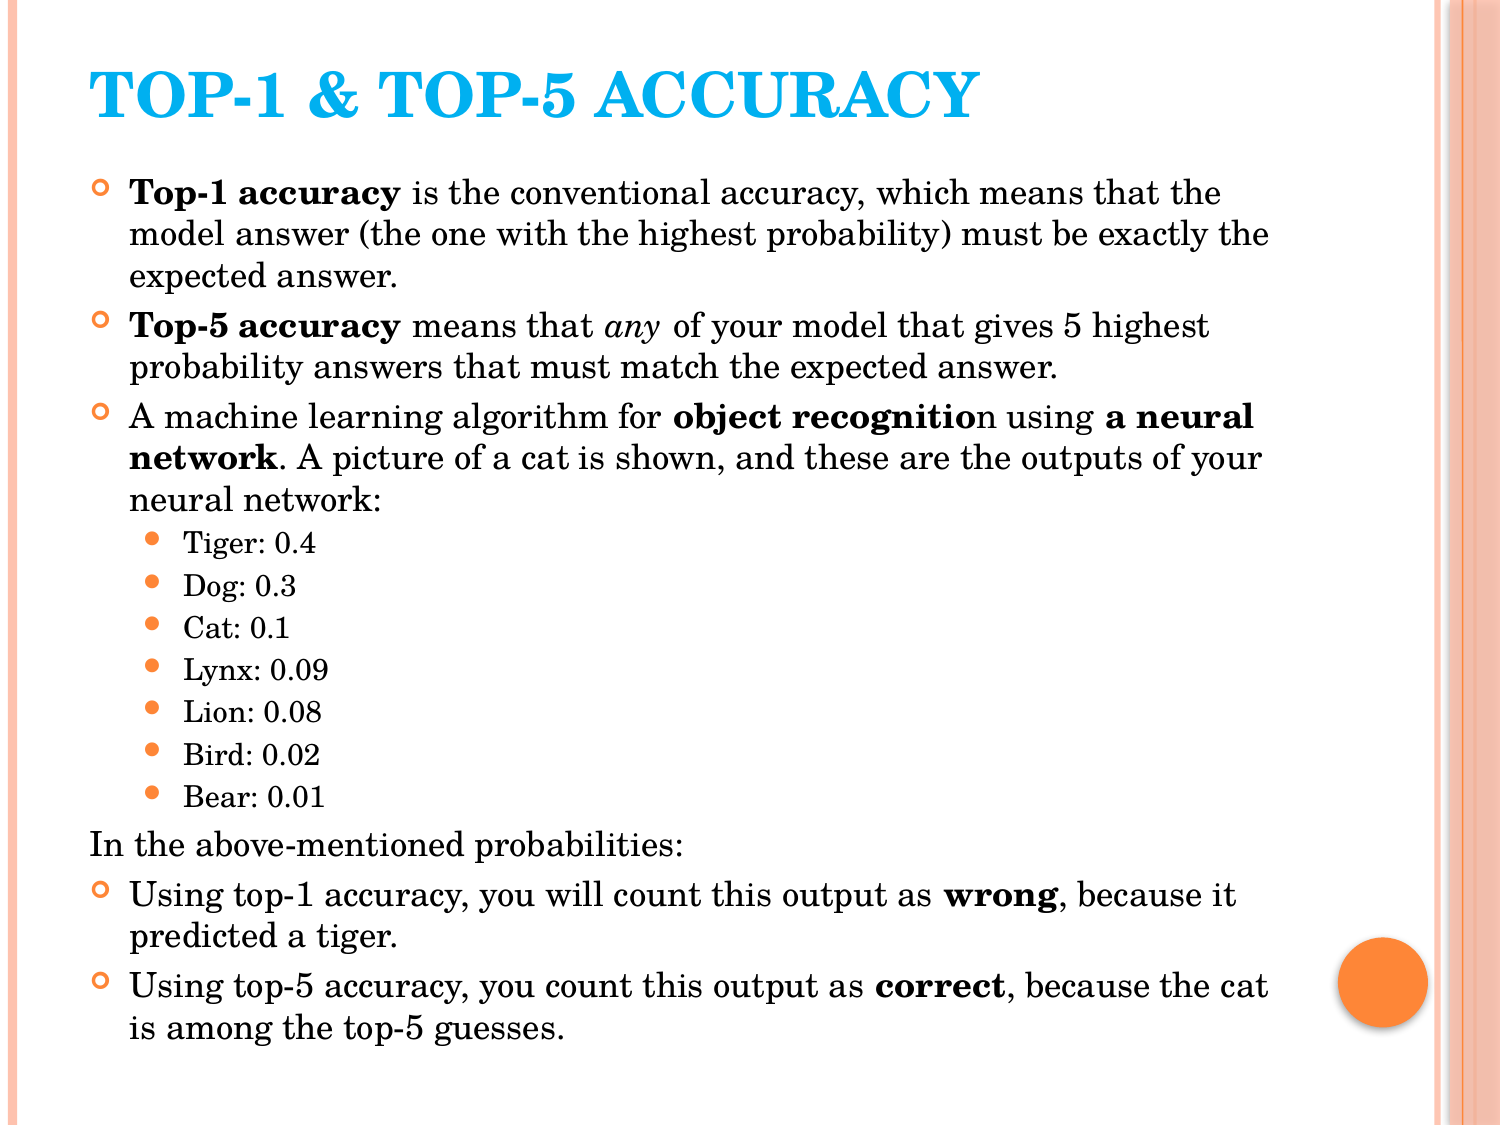

# Top-1 & Top-5 accuracy
Top-1 accuracy is the conventional accuracy, which means that the model answer (the one with the highest probability) must be exactly the expected answer.
Top-5 accuracy means that any of your model that gives 5 highest probability answers that must match the expected answer.
A machine learning algorithm for object recognition using a neural network. A picture of a cat is shown, and these are the outputs of your neural network:
Tiger: 0.4
Dog: 0.3
Cat: 0.1
Lynx: 0.09
Lion: 0.08
Bird: 0.02
Bear: 0.01
In the above-mentioned probabilities:
Using top-1 accuracy, you will count this output as wrong, because it predicted a tiger.
Using top-5 accuracy, you count this output as correct, because the cat is among the top-5 guesses.